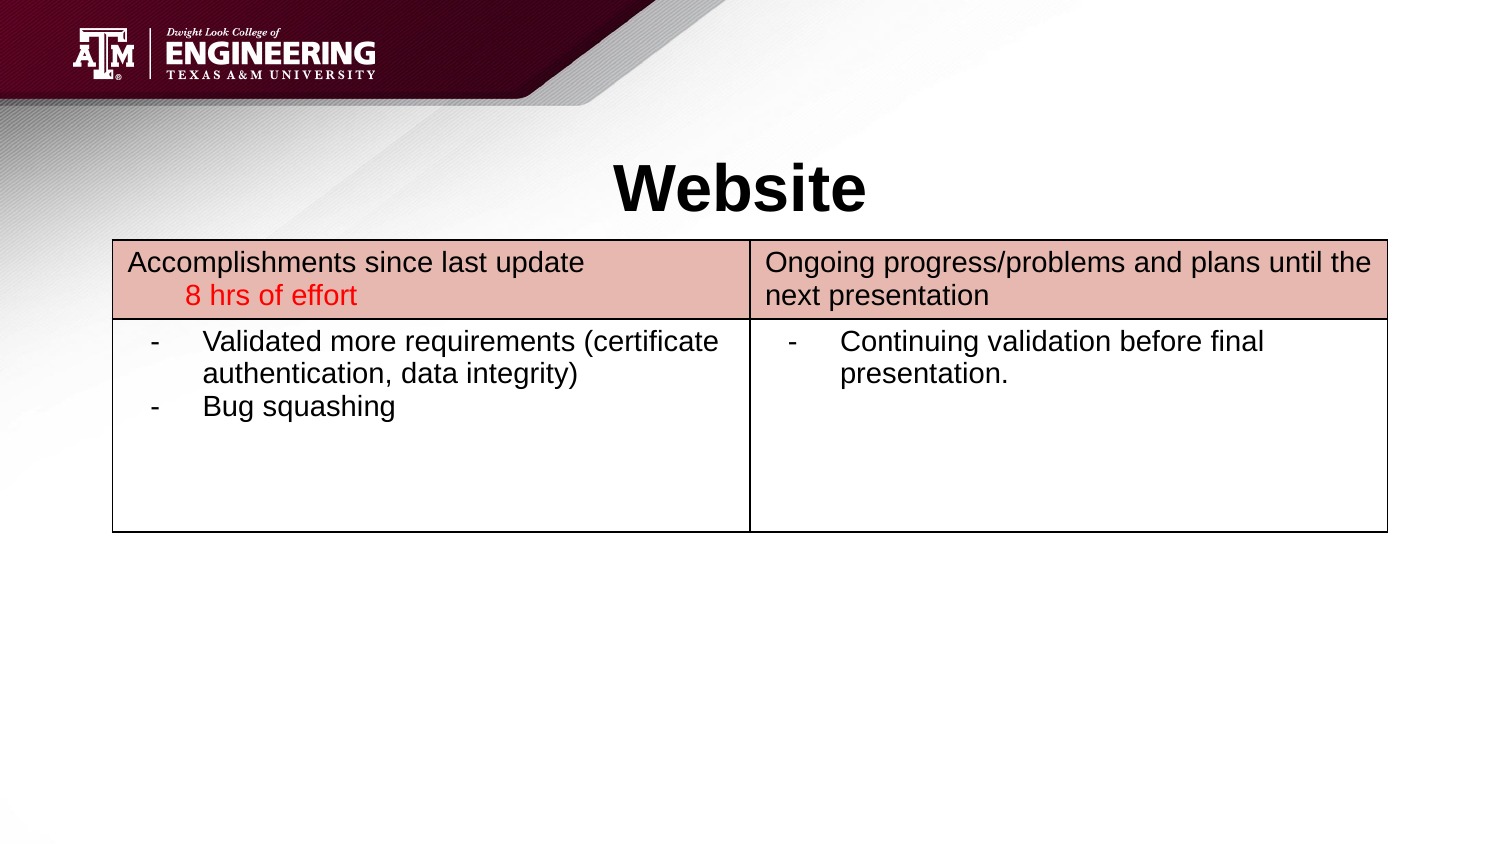

# Website
| Accomplishments since last update 8 hrs of effort | Ongoing progress/problems and plans until the next presentation |
| --- | --- |
| Validated more requirements (certificate authentication, data integrity) Bug squashing | Continuing validation before final presentation. |